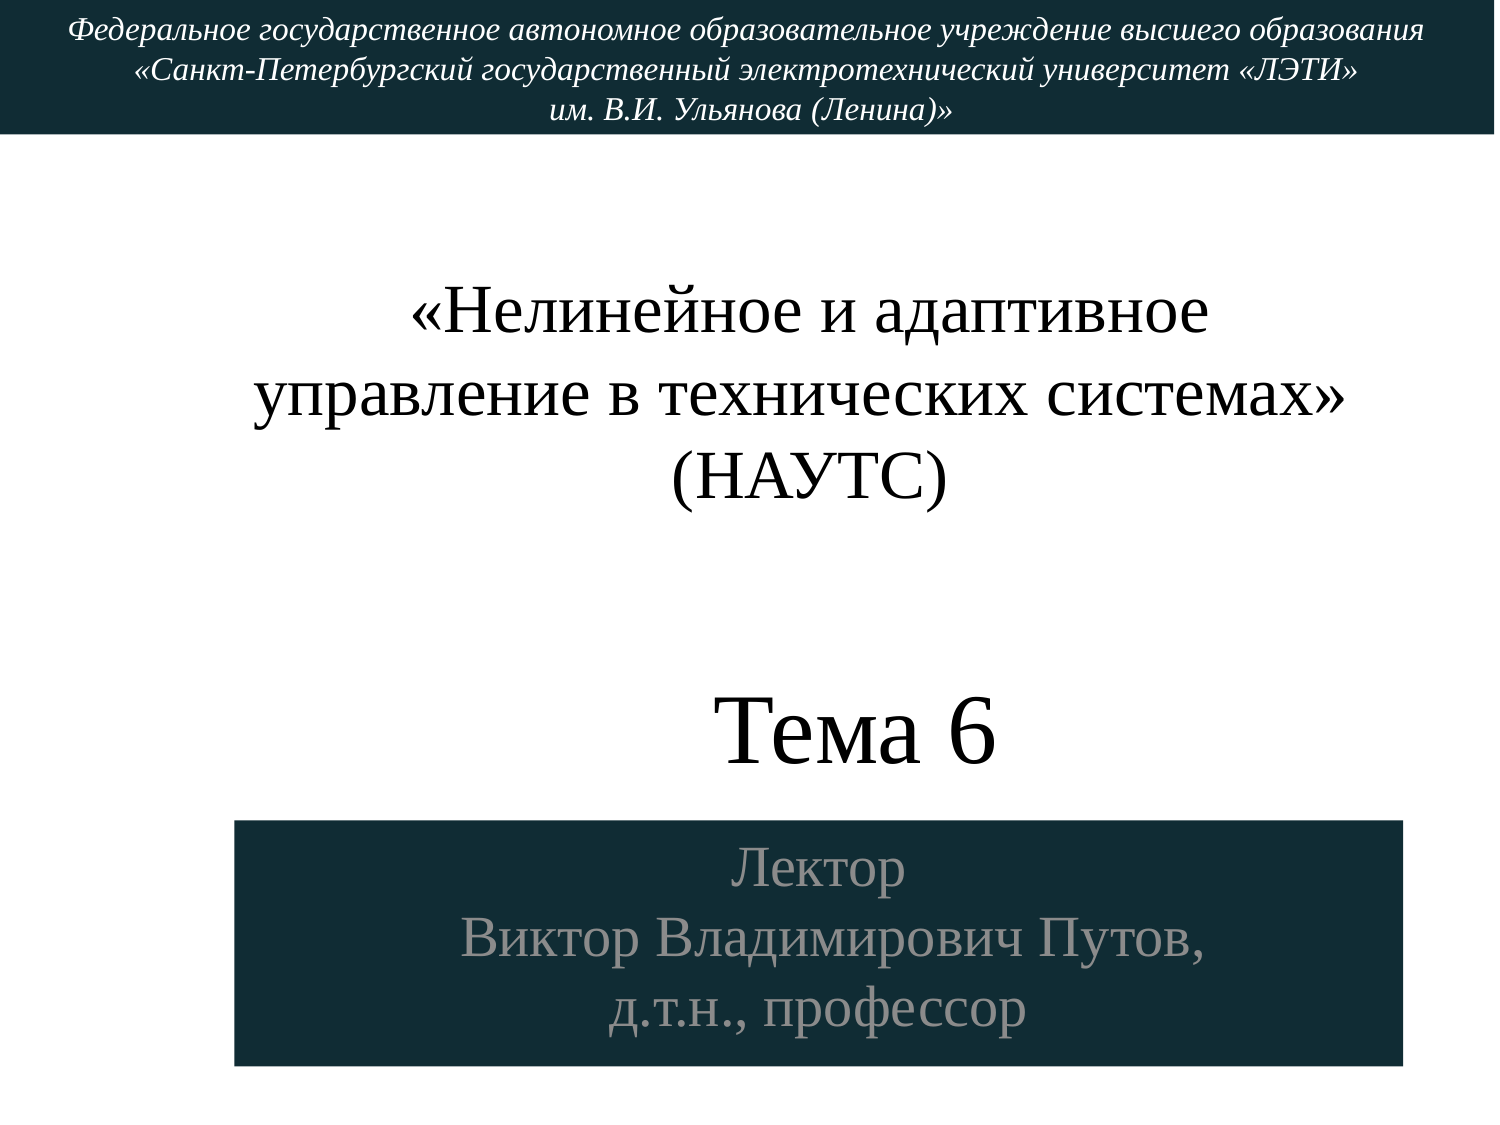

Федеральное государственное автономное образовательное учреждение высшего образования «Санкт-Петербургский государственный электротехнический университет «ЛЭТИ»
 им. В.И. Ульянова (Ленина)»
# «Нелинейное и адаптивное управление в технических системах» (НАУТС)
Тема 6
Лектор
  Виктор Владимирович Путов,
д.т.н., профессор